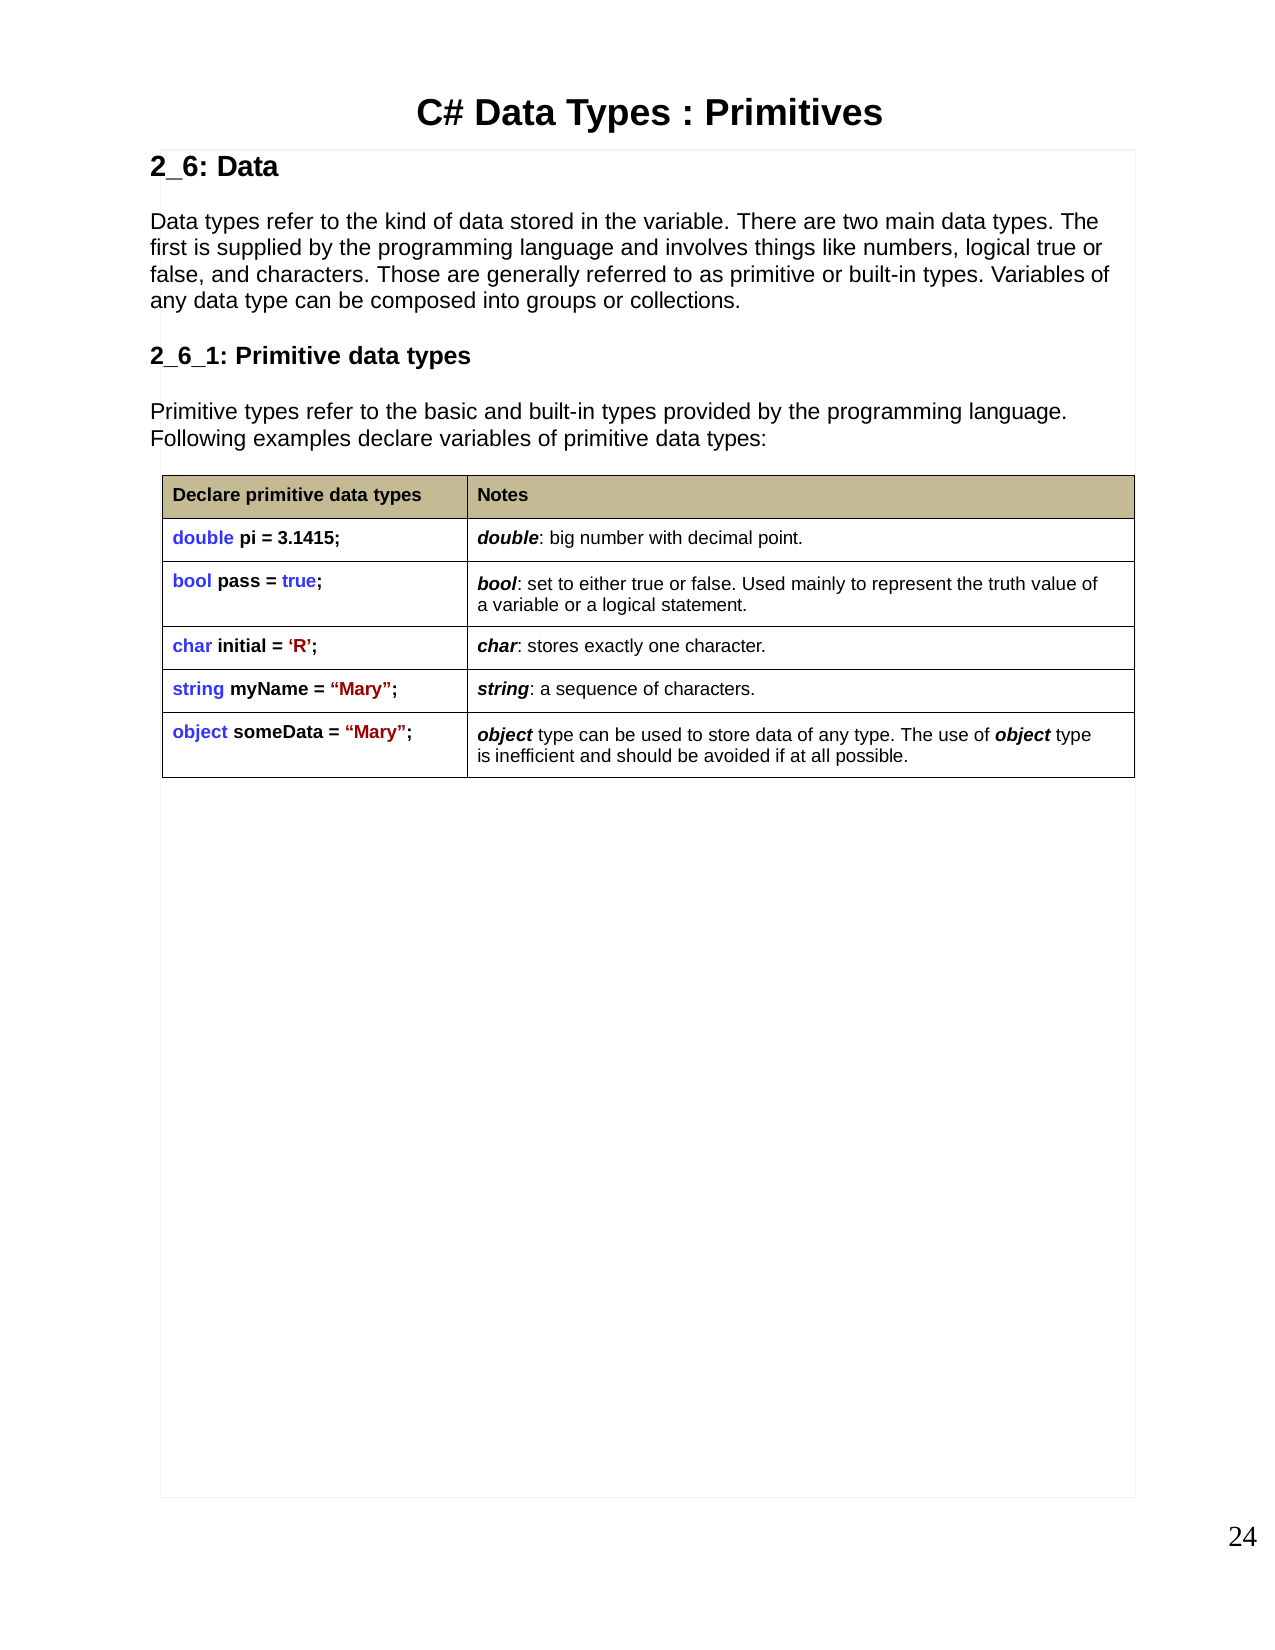

# C# Data Types : Primitives
2_6: Data
Data types refer to the kind of data stored in the variable. There are two main data types. The first is supplied by the programming language and involves things like numbers, logical true or false, and characters. Those are generally referred to as primitive or built-in types. Variables of any data type can be composed into groups or collections.

2_6_1: Primitive data types

Primitive types refer to the basic and built-in types provided by the programming language. Following examples declare variables of primitive data types:
| Declare primitive data types | Notes |
| --- | --- |
| double pi = 3.1415; | double: big number with decimal point. |
| bool pass = true; | bool: set to either true or false. Used mainly to represent the truth value of a variable or a logical statement. |
| char initial = ‘R’; | char: stores exactly one character. |
| string myName = “Mary”; | string: a sequence of characters. |
| object someData = “Mary”; | object type can be used to store data of any type. The use of object type is inefficient and should be avoided if at all possible. |
24